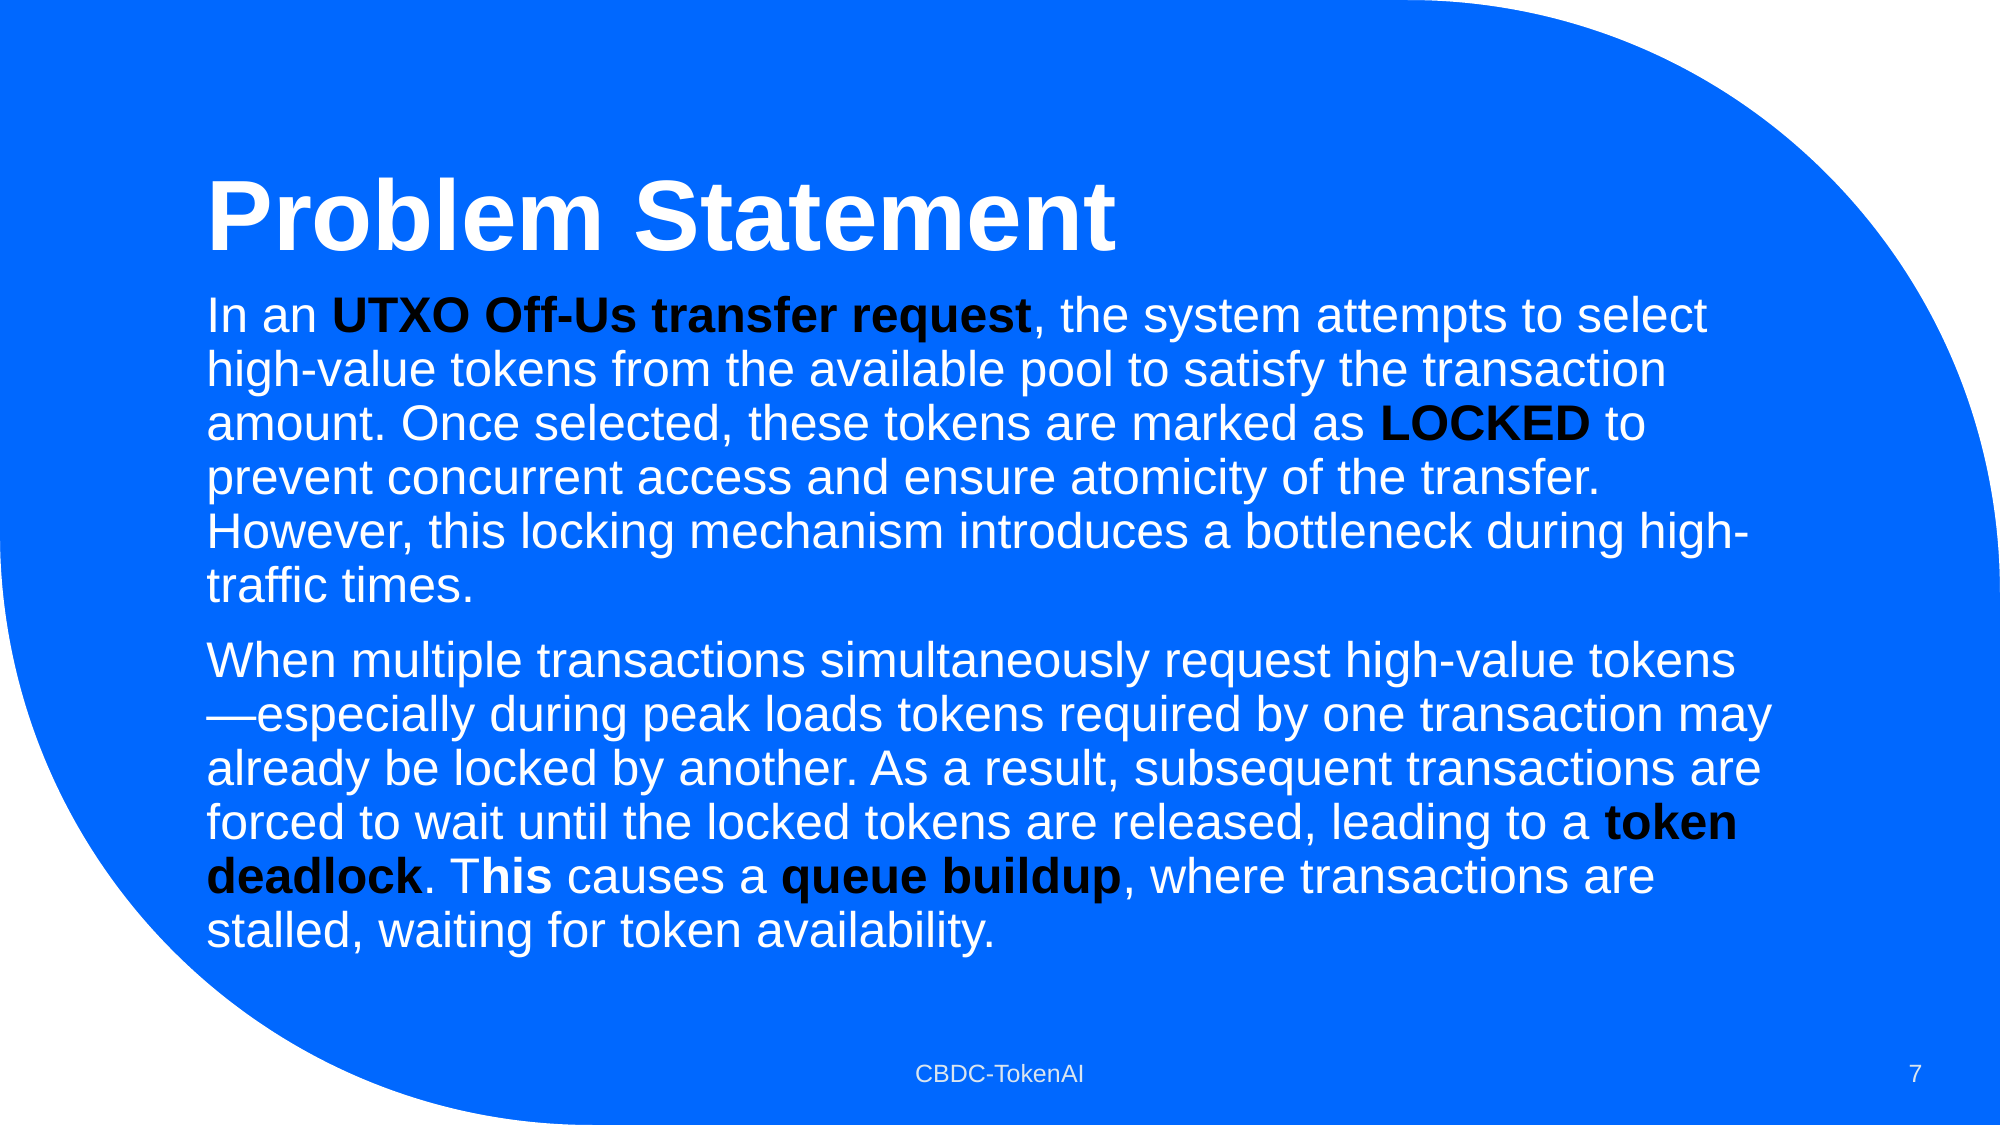

# Problem Statement
In an UTXO Off-Us transfer request, the system attempts to select high-value tokens from the available pool to satisfy the transaction amount. Once selected, these tokens are marked as LOCKED to prevent concurrent access and ensure atomicity of the transfer. However, this locking mechanism introduces a bottleneck during high-traffic times.
When multiple transactions simultaneously request high-value tokens—especially during peak loads tokens required by one transaction may already be locked by another. As a result, subsequent transactions are forced to wait until the locked tokens are released, leading to a token deadlock. This causes a queue buildup, where transactions are stalled, waiting for token availability.
CBDC-TokenAI
7